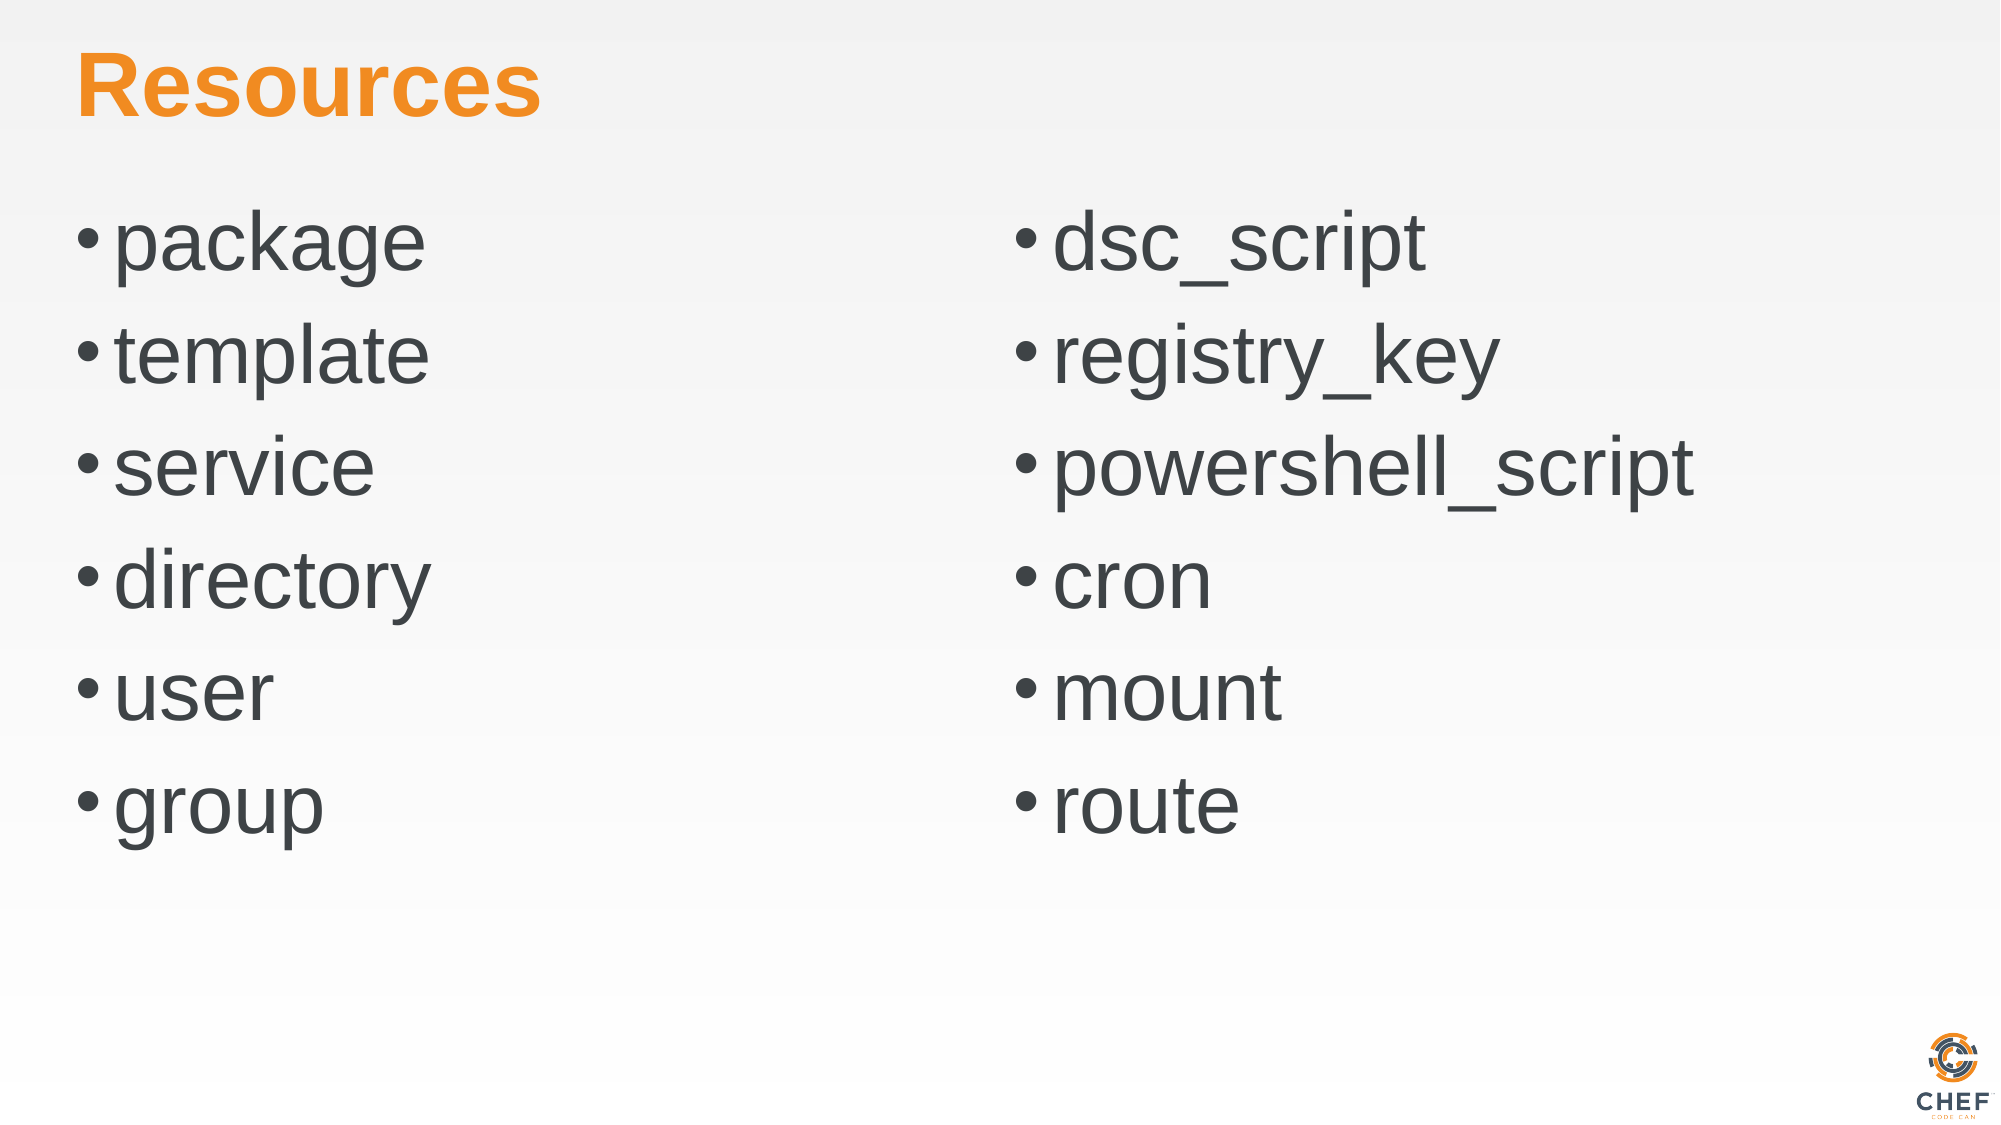

# Resources
package
template
service
directory
user
group
dsc_script
registry_key
powershell_script
cron
mount
route